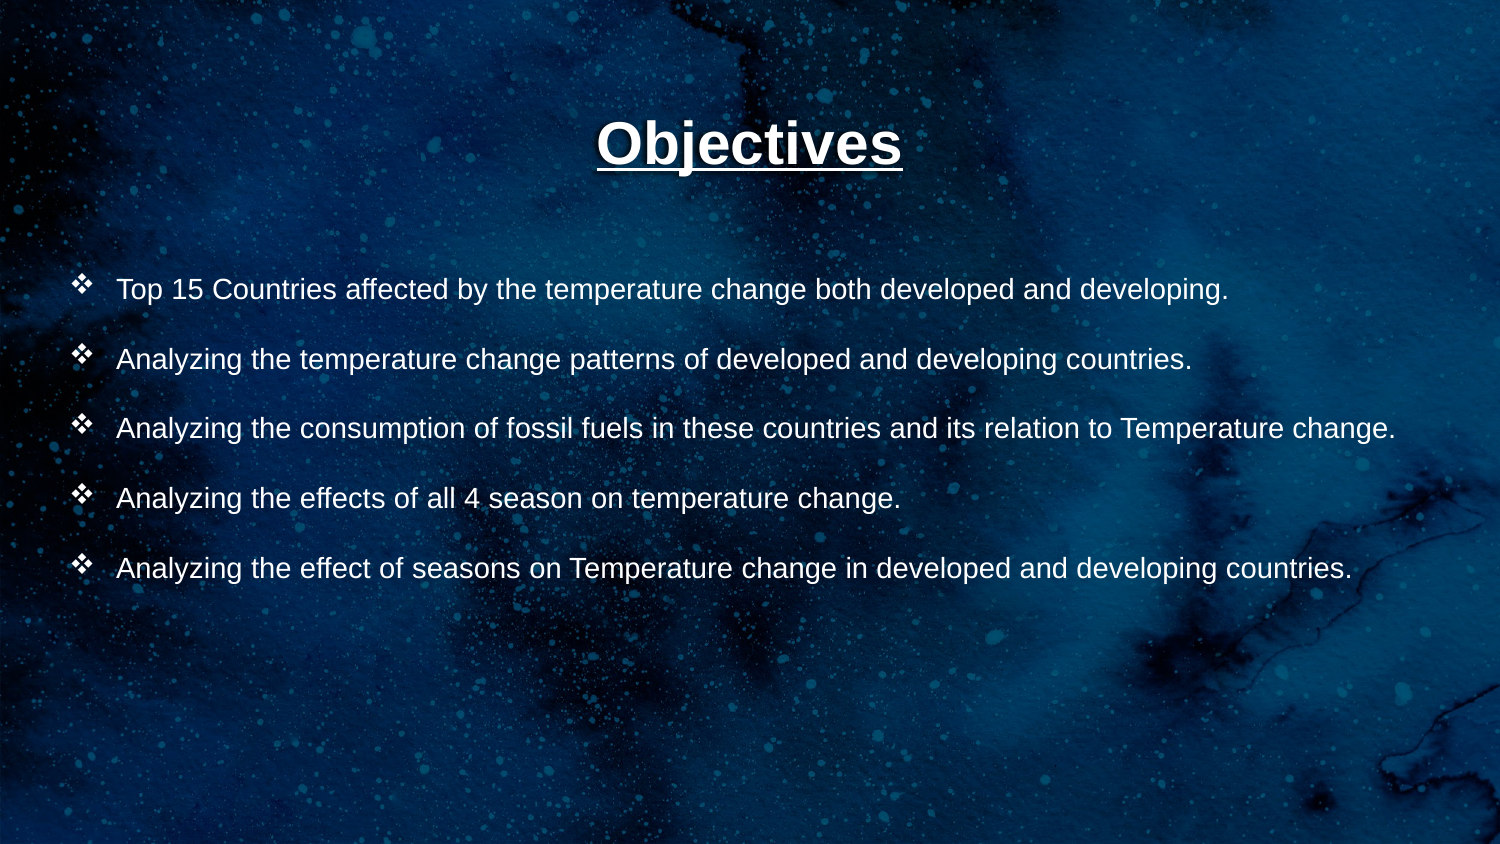

# Objectives
Top 15 Countries affected by the temperature change both developed and developing.

Analyzing the temperature change patterns of developed and developing countries.

Analyzing the consumption of fossil fuels in these countries and its relation to Temperature change.

Analyzing the effects of all 4 season on temperature change.

Analyzing the effect of seasons on Temperature change in developed and developing countries.